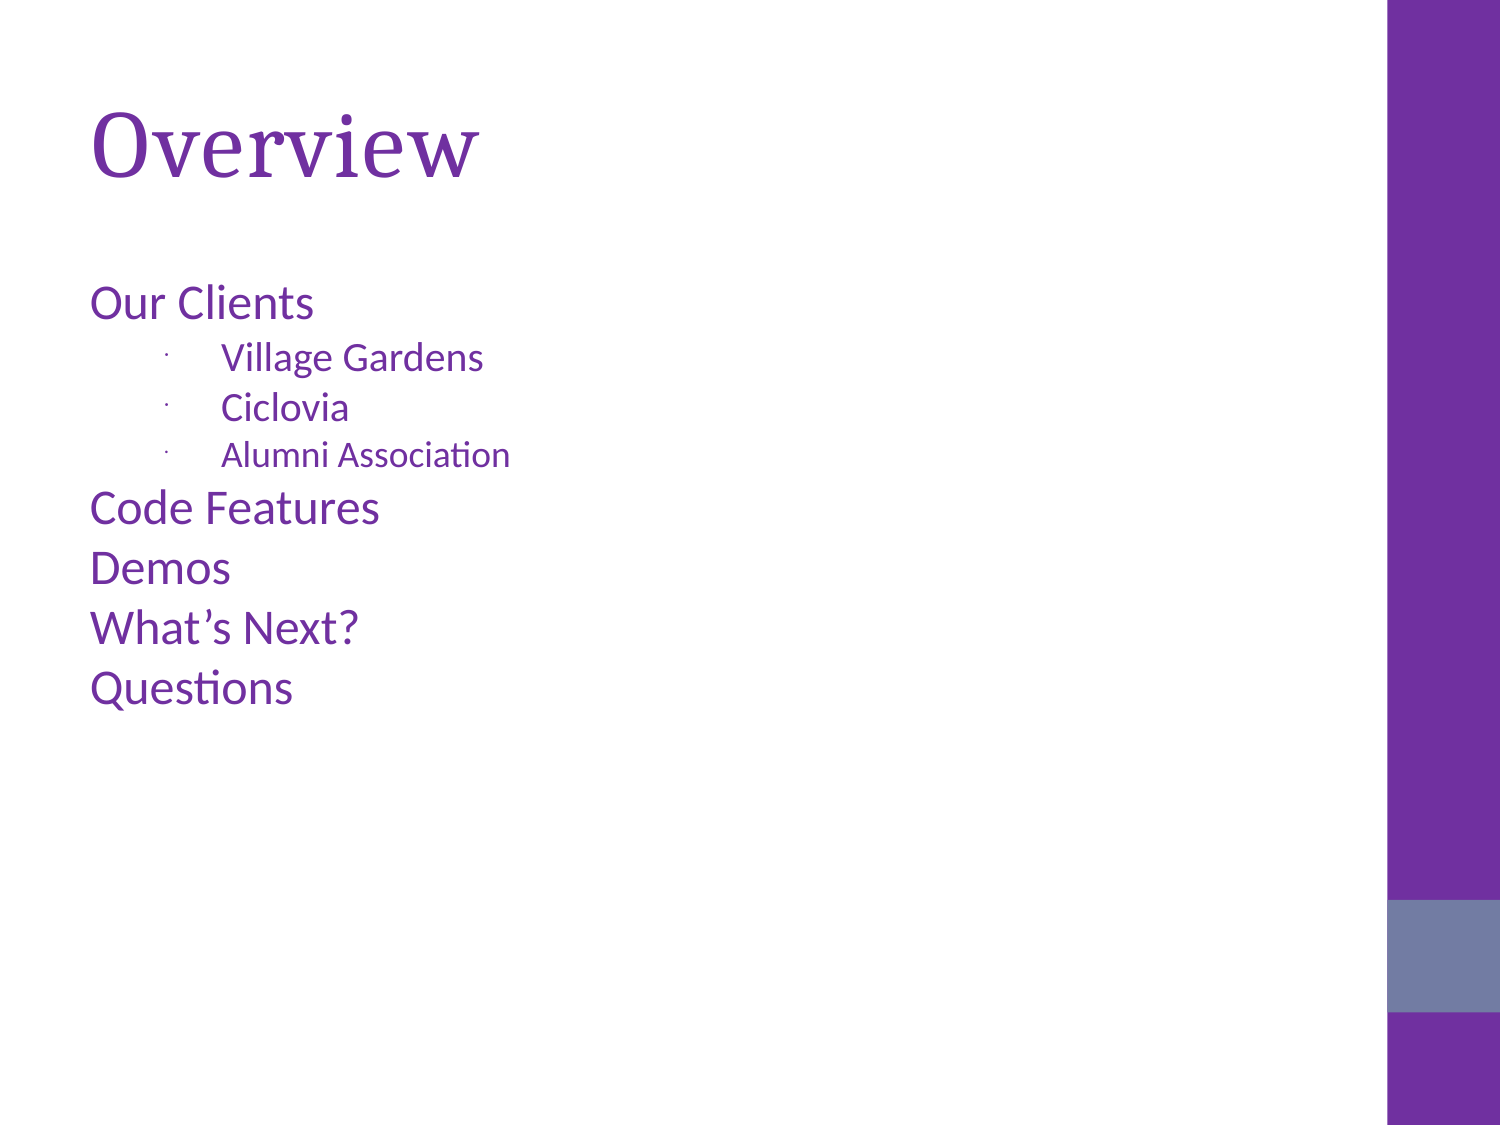

Overview
Our Clients
Village Gardens
Ciclovia
Alumni Association
Code Features
Demos
What’s Next?
Questions